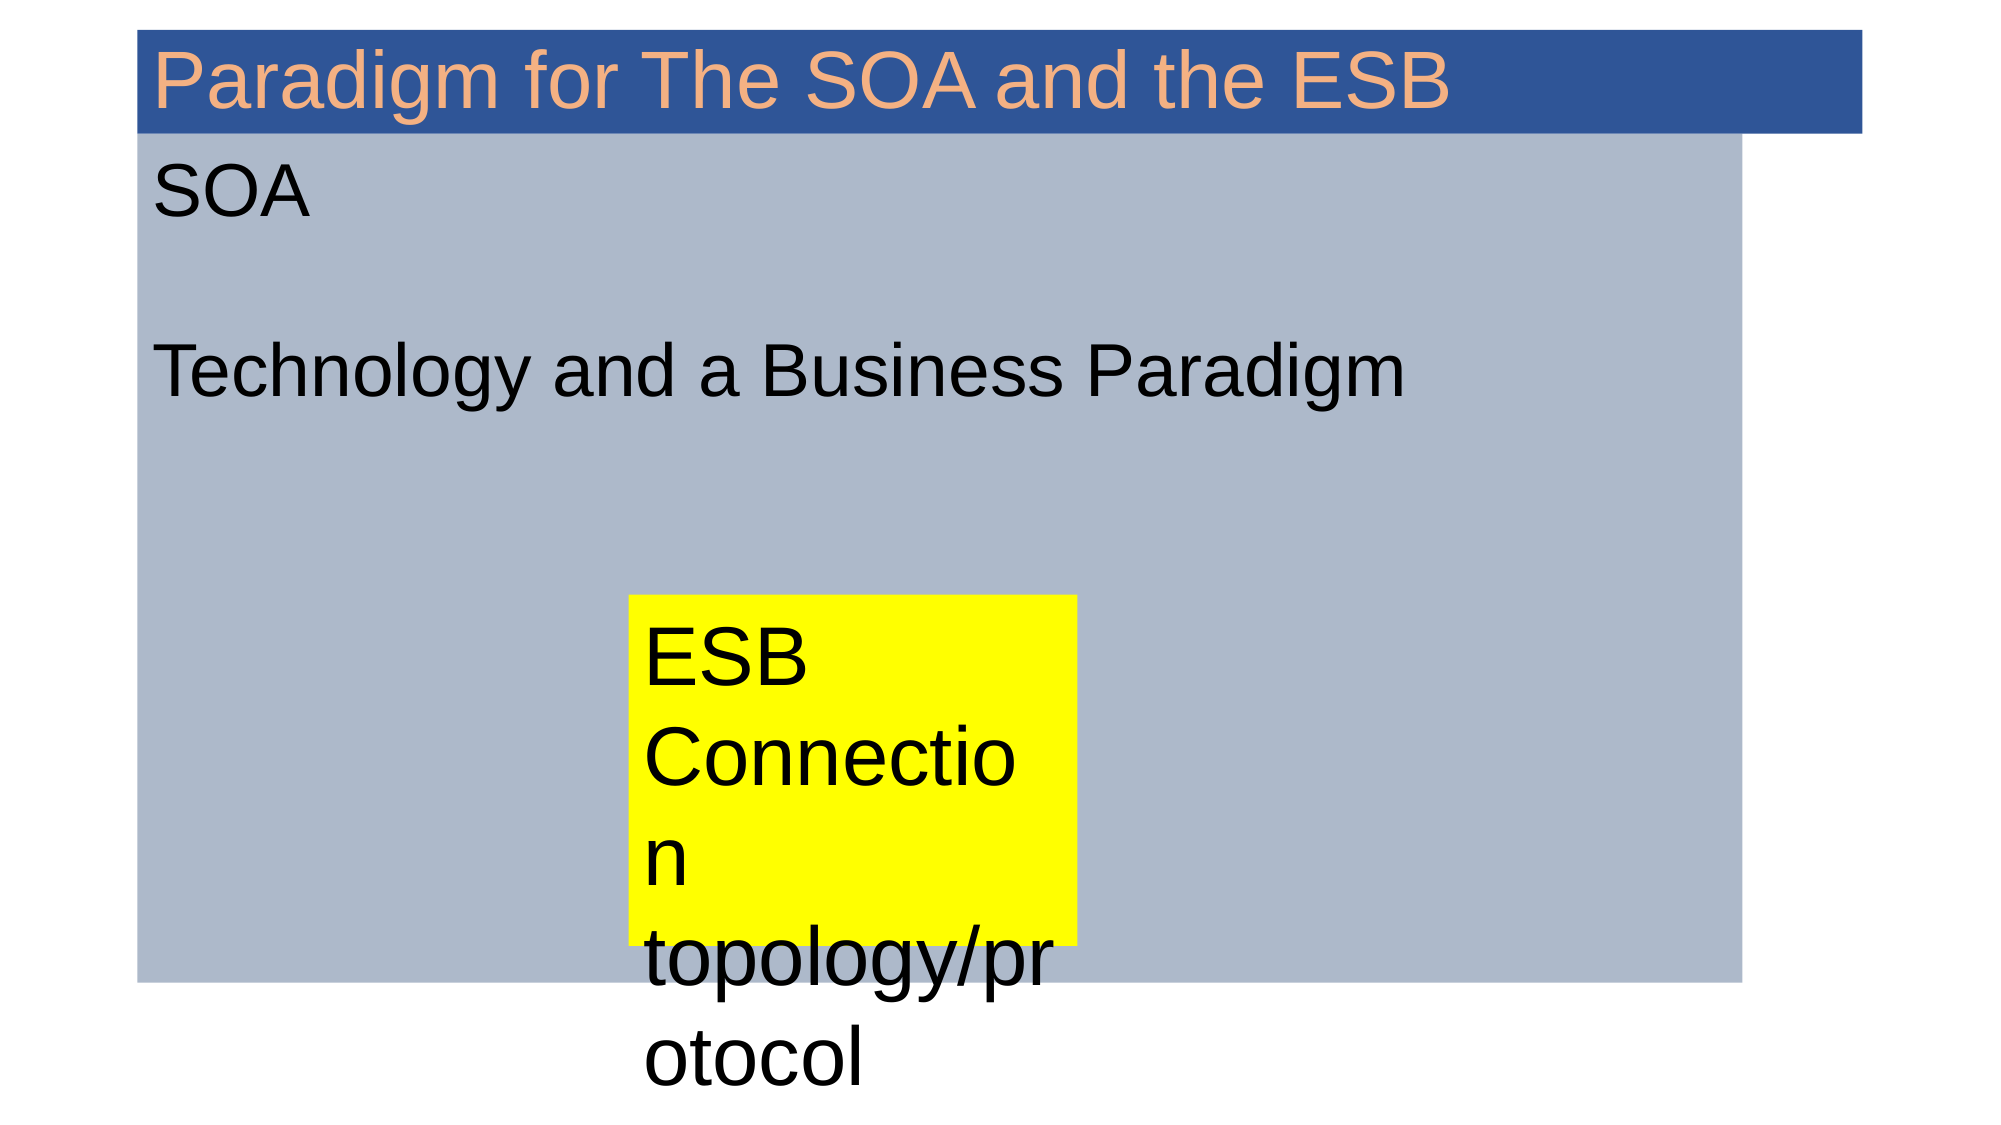

# Paradigm for The SOA and the ESB
SOA

Technology and a Business Paradigm
ESB
Connection topology/protocol